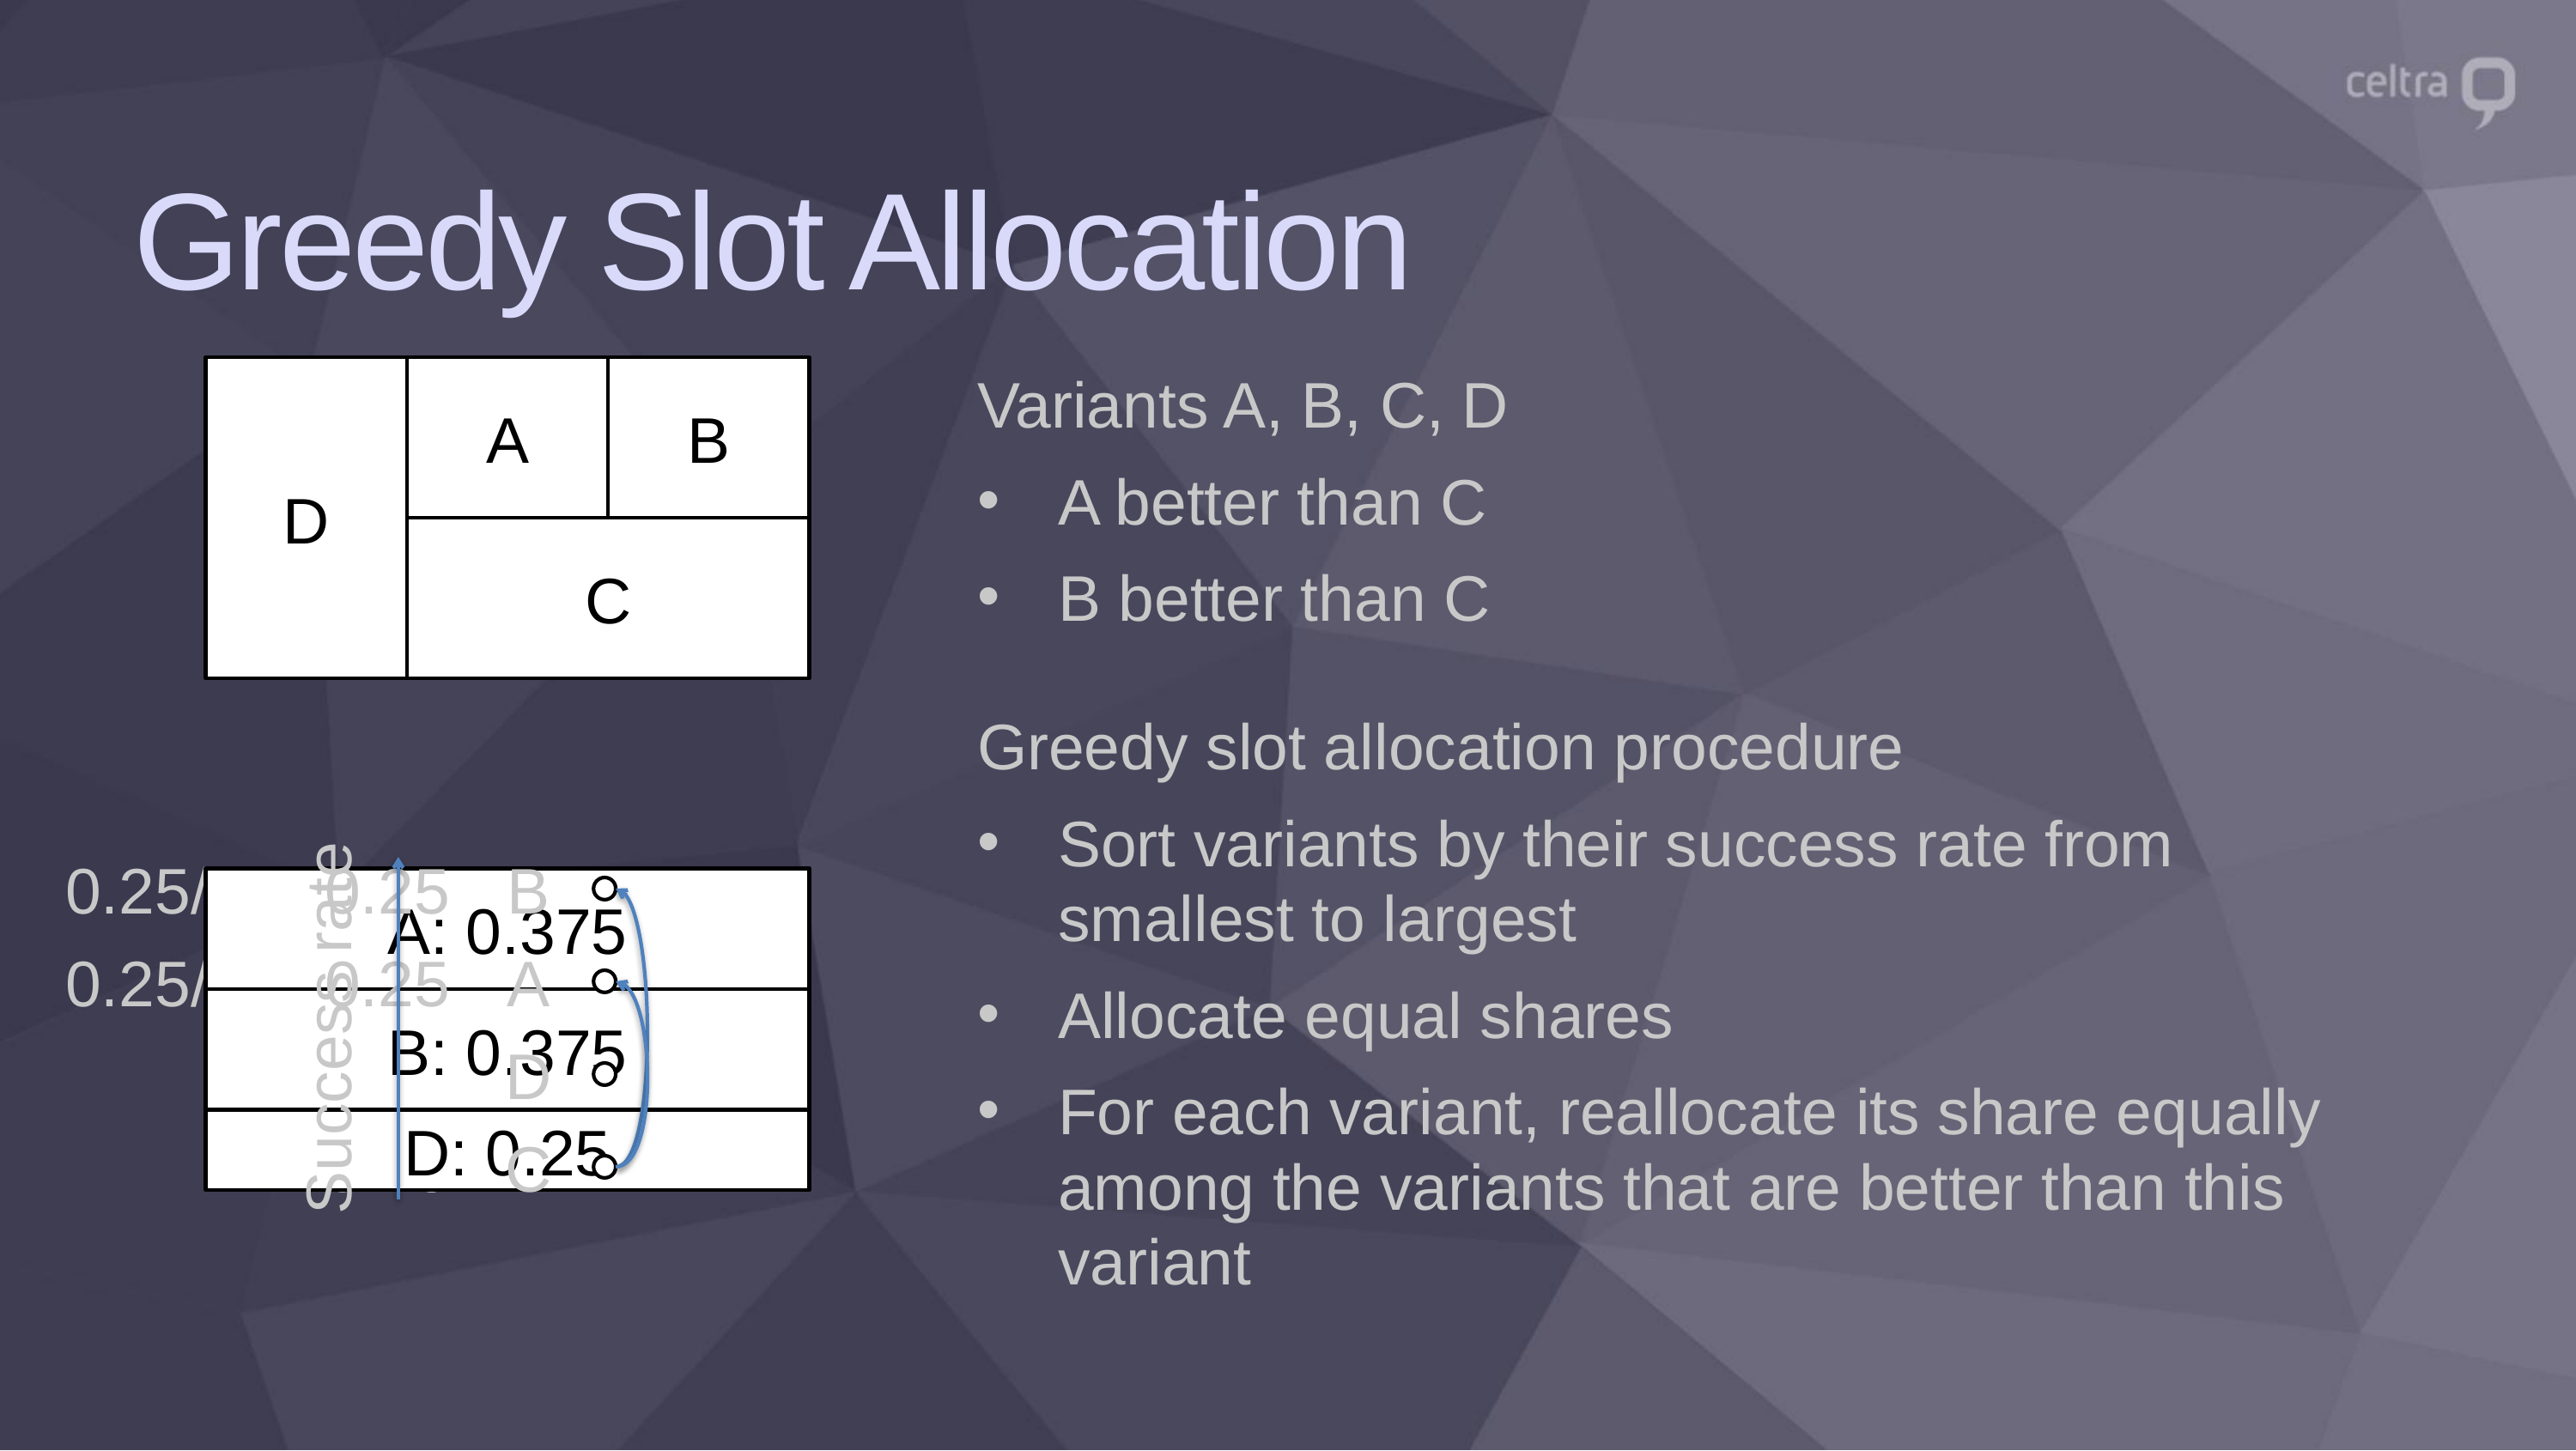

# Greedy Slot Allocation
D
A
B
C
Variants A, B, C, D
A better than C
B better than C
Greedy slot allocation procedure
Sort variants by their success rate from smallest to largest
Allocate equal shares
For each variant, reallocate its share equally among the variants that are better than this variant
0.25/2 + 0.25
0.25
B
A: 0.375
B: 0.375
D: 0.25

0.25/2 + 0.25
0.25
A

Success rate
0.25
D

0.25
C
0